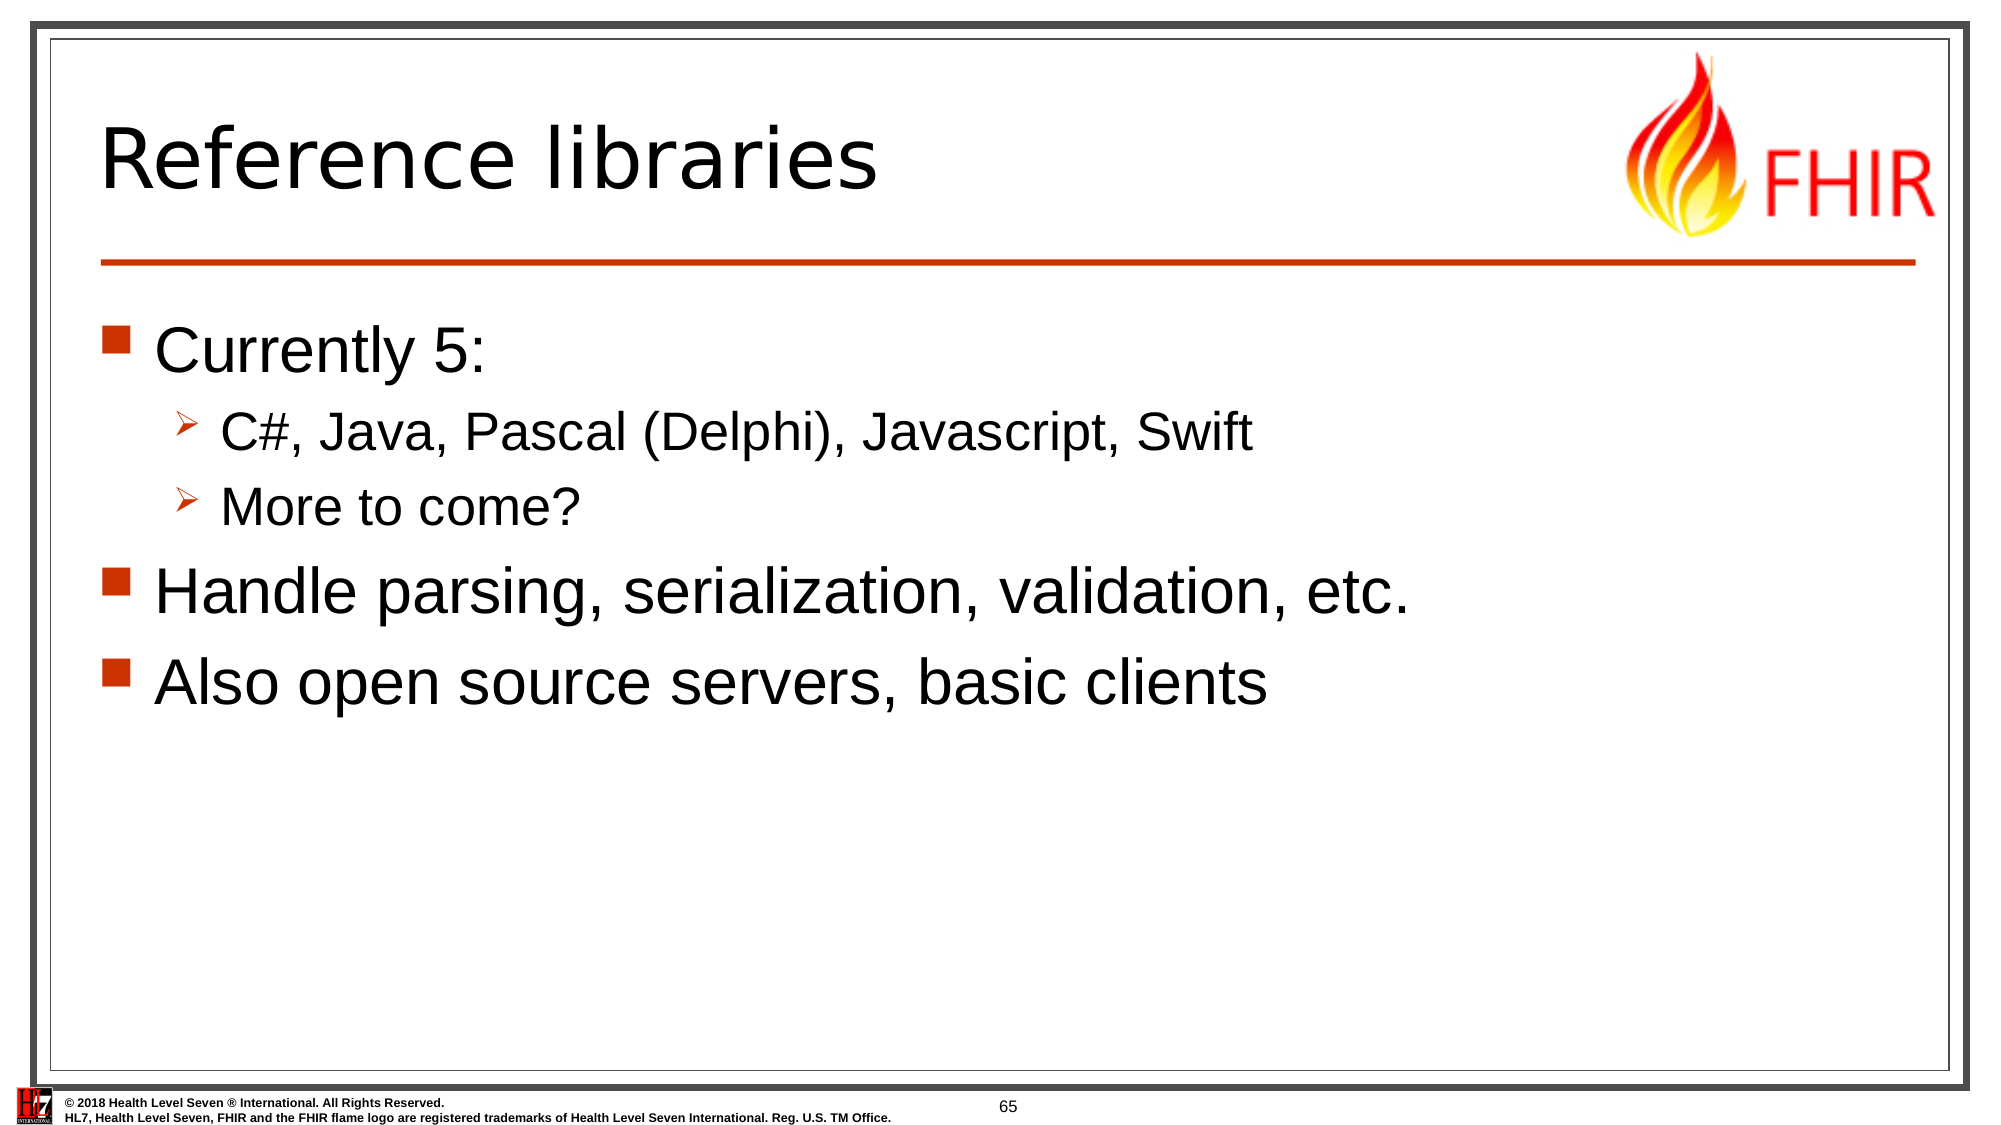

# Reference libraries
Currently 5:
C#, Java, Pascal (Delphi), Javascript, Swift
More to come?
Handle parsing, serialization, validation, etc.
Also open source servers, basic clients
65